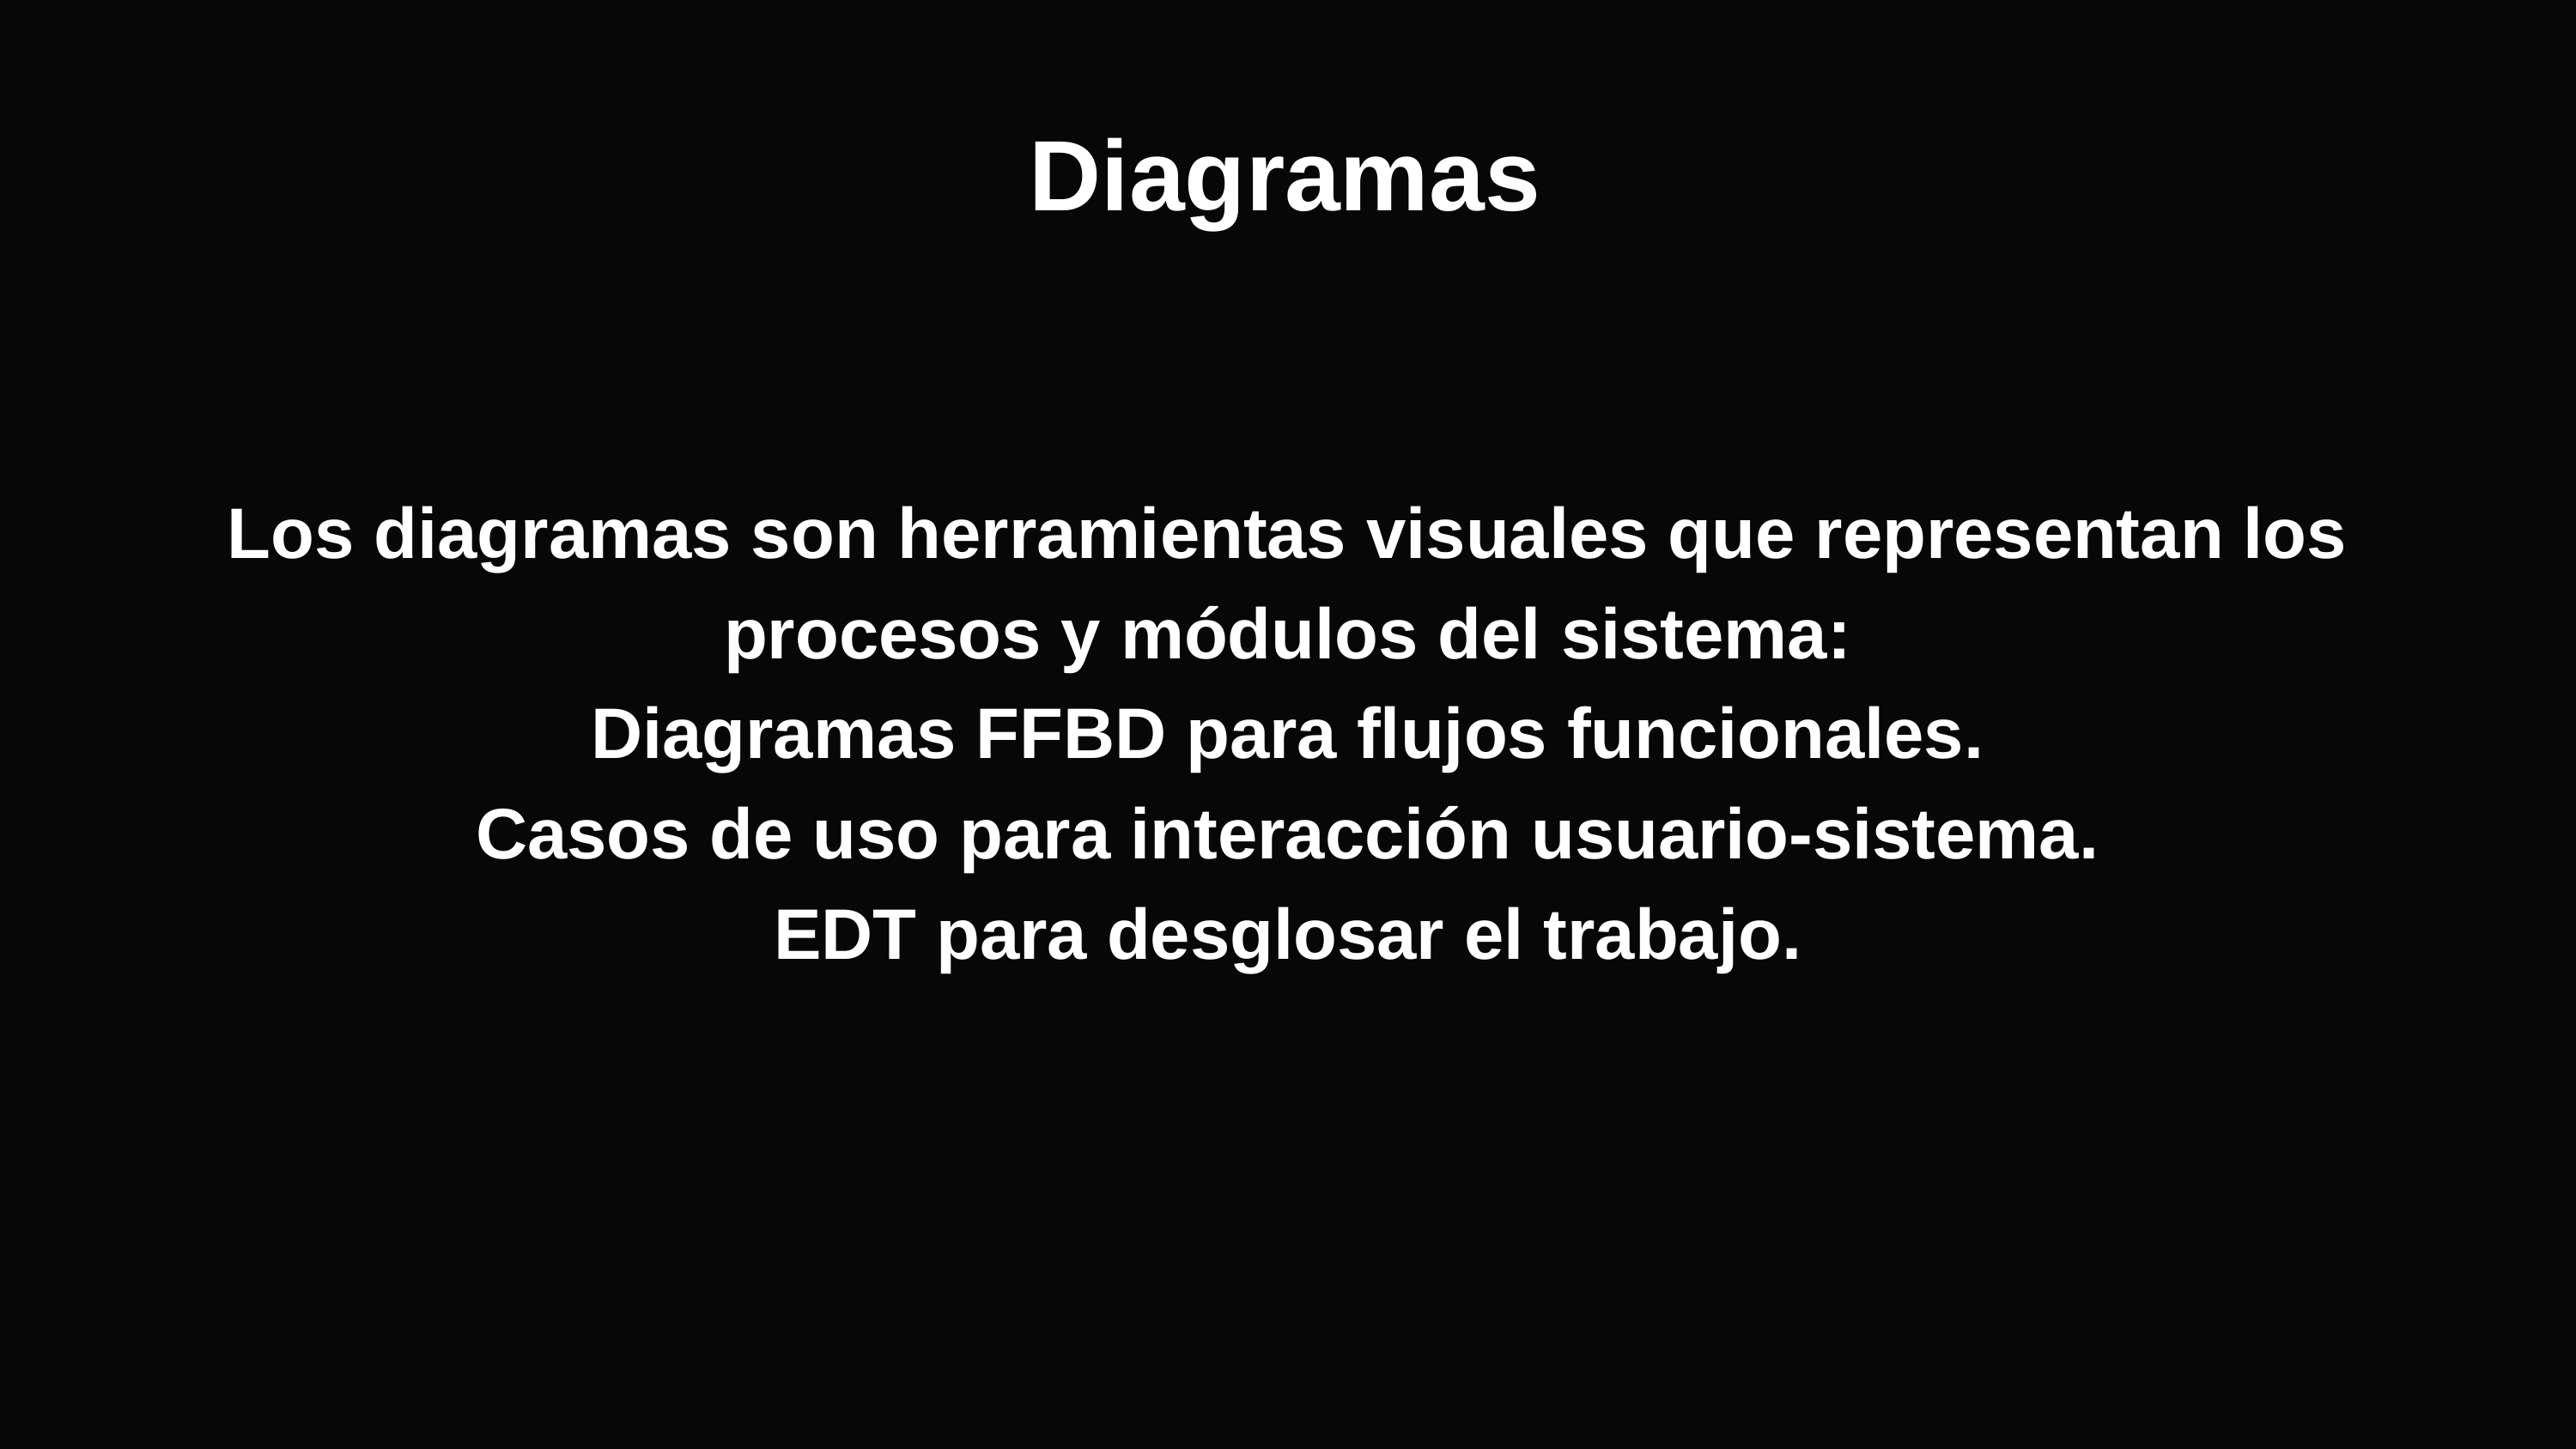

Diagramas
Los diagramas son herramientas visuales que representan los procesos y módulos del sistema:
Diagramas FFBD para flujos funcionales.
Casos de uso para interacción usuario-sistema.
EDT para desglosar el trabajo.